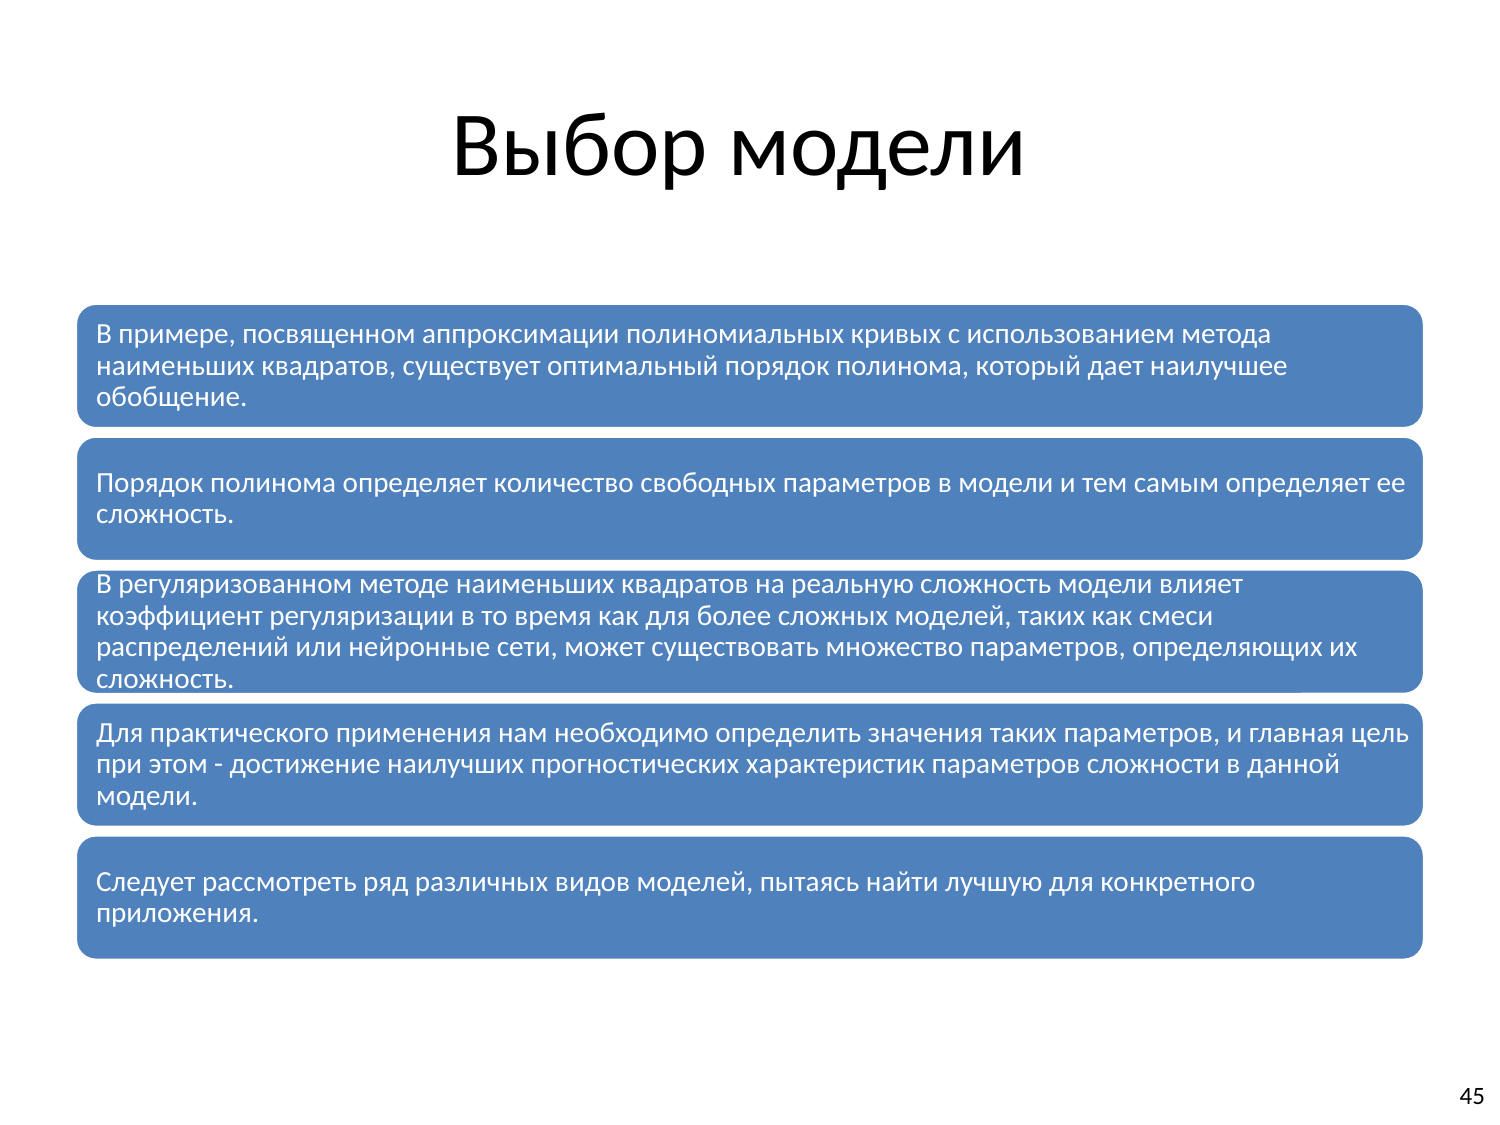

# Выбор модели
В примере, посвященном аппроксимации полиномиальных кривых с использованием метода наименьших квадратов, существует оптималь­ный порядок полинома, который дает наилучшее обобщение.
Порядок полинома определяет количество свободных параметров в модели и тем самым определяет ее сложность.
В регуляризованном методе наименьших квадратов на реальную сложность модели влияет коэффициент регуляризации в то время как для более сложных моделей, таких как смеси распределений или нейронные сети, может существовать множество параметров, определяющих их сложность.
Для практического применения нам необходимо определить значения таких пара­метров, и главная цель при этом - достижение наилучших прогностических ха­рактеристик параметров сложности в данной модели.
Следует рассмотреть ряд различных видов моделей, пытаясь найти лучшую для конкретного приложения.
45